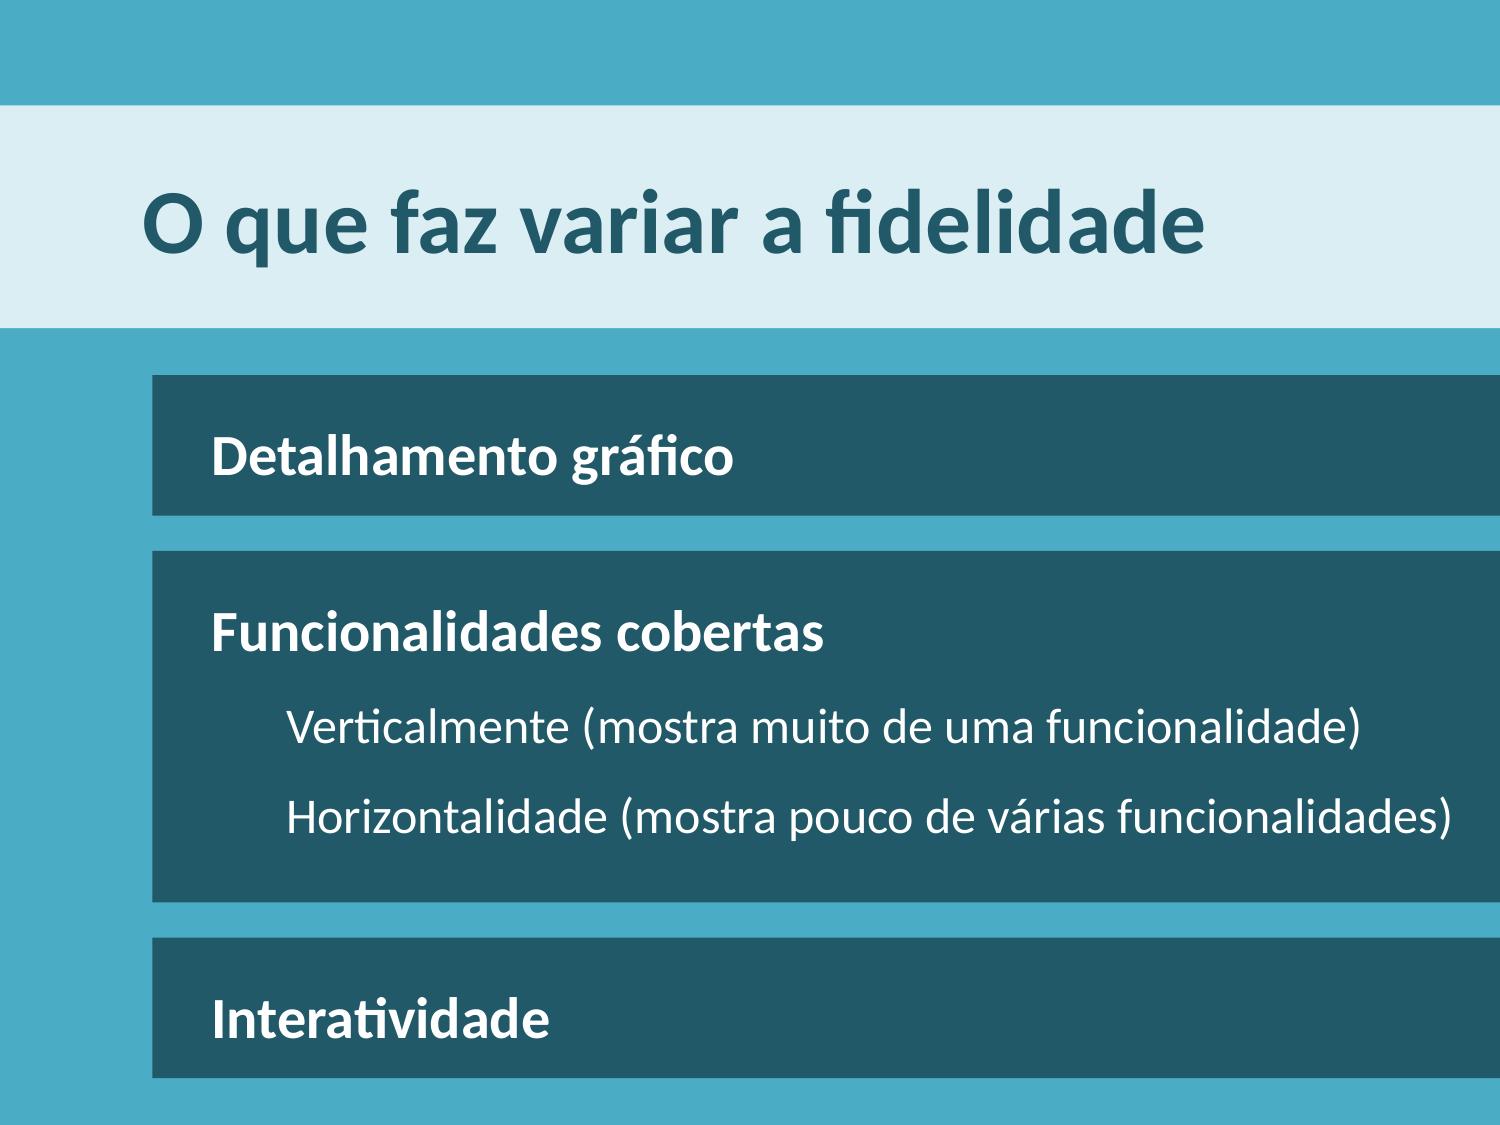

# O que faz variar a fidelidade
Detalhamento gráfico
Funcionalidades cobertas
Verticalmente (mostra muito de uma funcionalidade)
Horizontalidade (mostra pouco de várias funcionalidades)
Interatividade